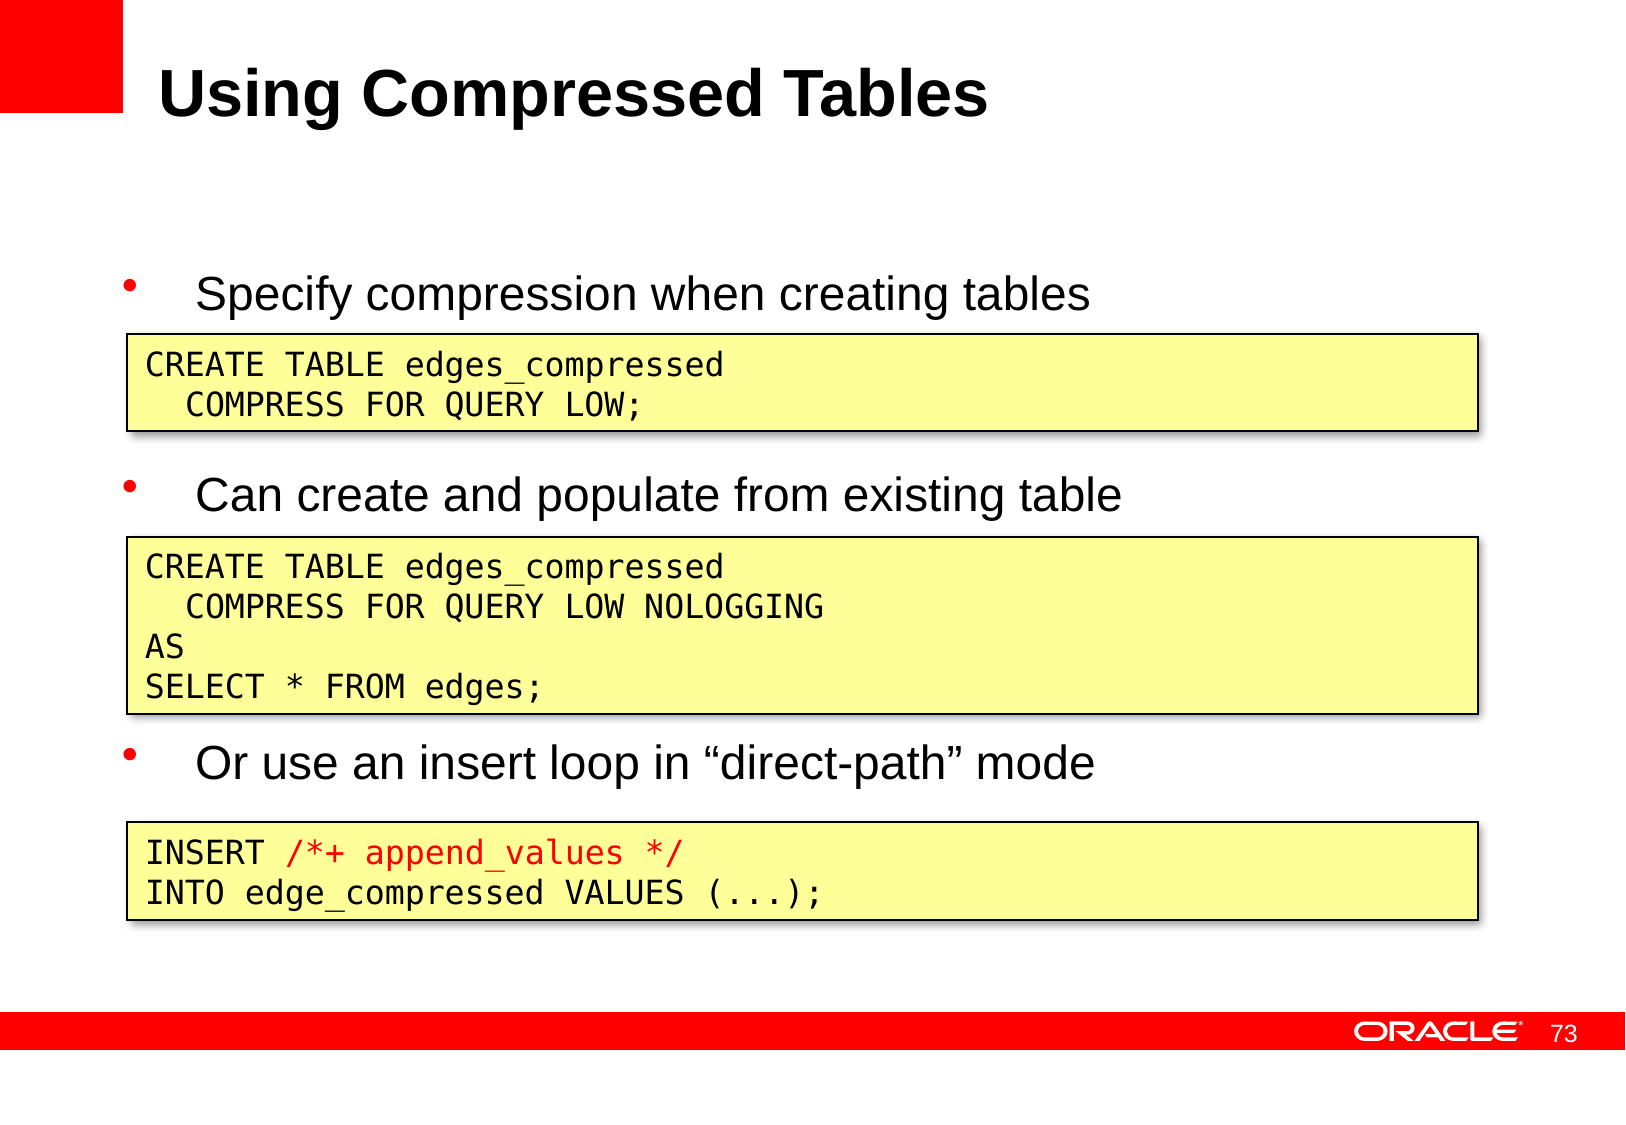

# Using Compressed Tables
Specify compression when creating tables

Can create and populate from existing table

Or use an insert loop in “direct-path” mode

CREATE TABLE edges_compressed
  COMPRESS FOR QUERY LOW;
CREATE TABLE edges_compressed
  COMPRESS FOR QUERY LOW NOLOGGING
AS
SELECT * FROM edges;
INSERT /*+ append_values */
INTO edge_compressed VALUES (...);